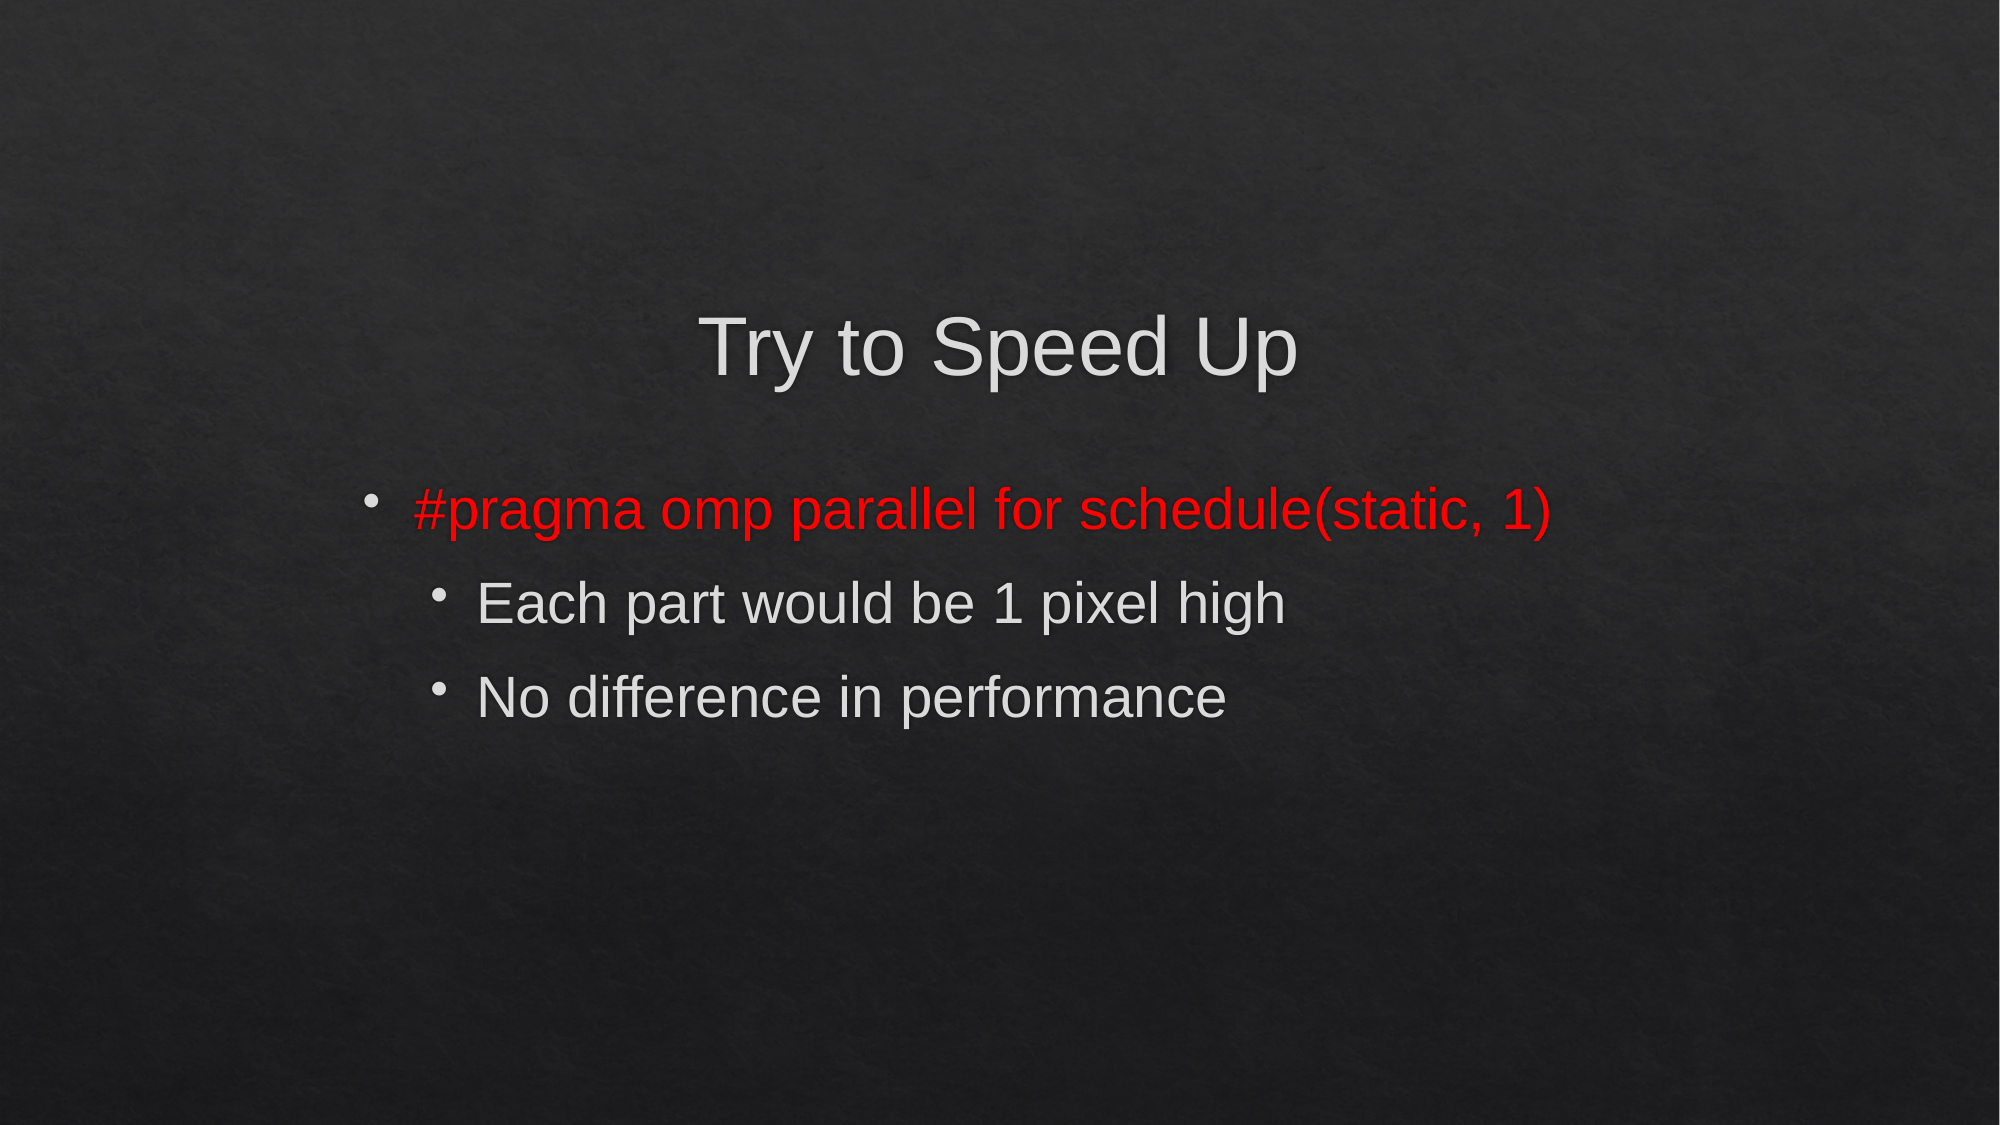

# Try to Speed Up
#pragma omp parallel for schedule(static, 1)
Each part would be 1 pixel high
No difference in performance